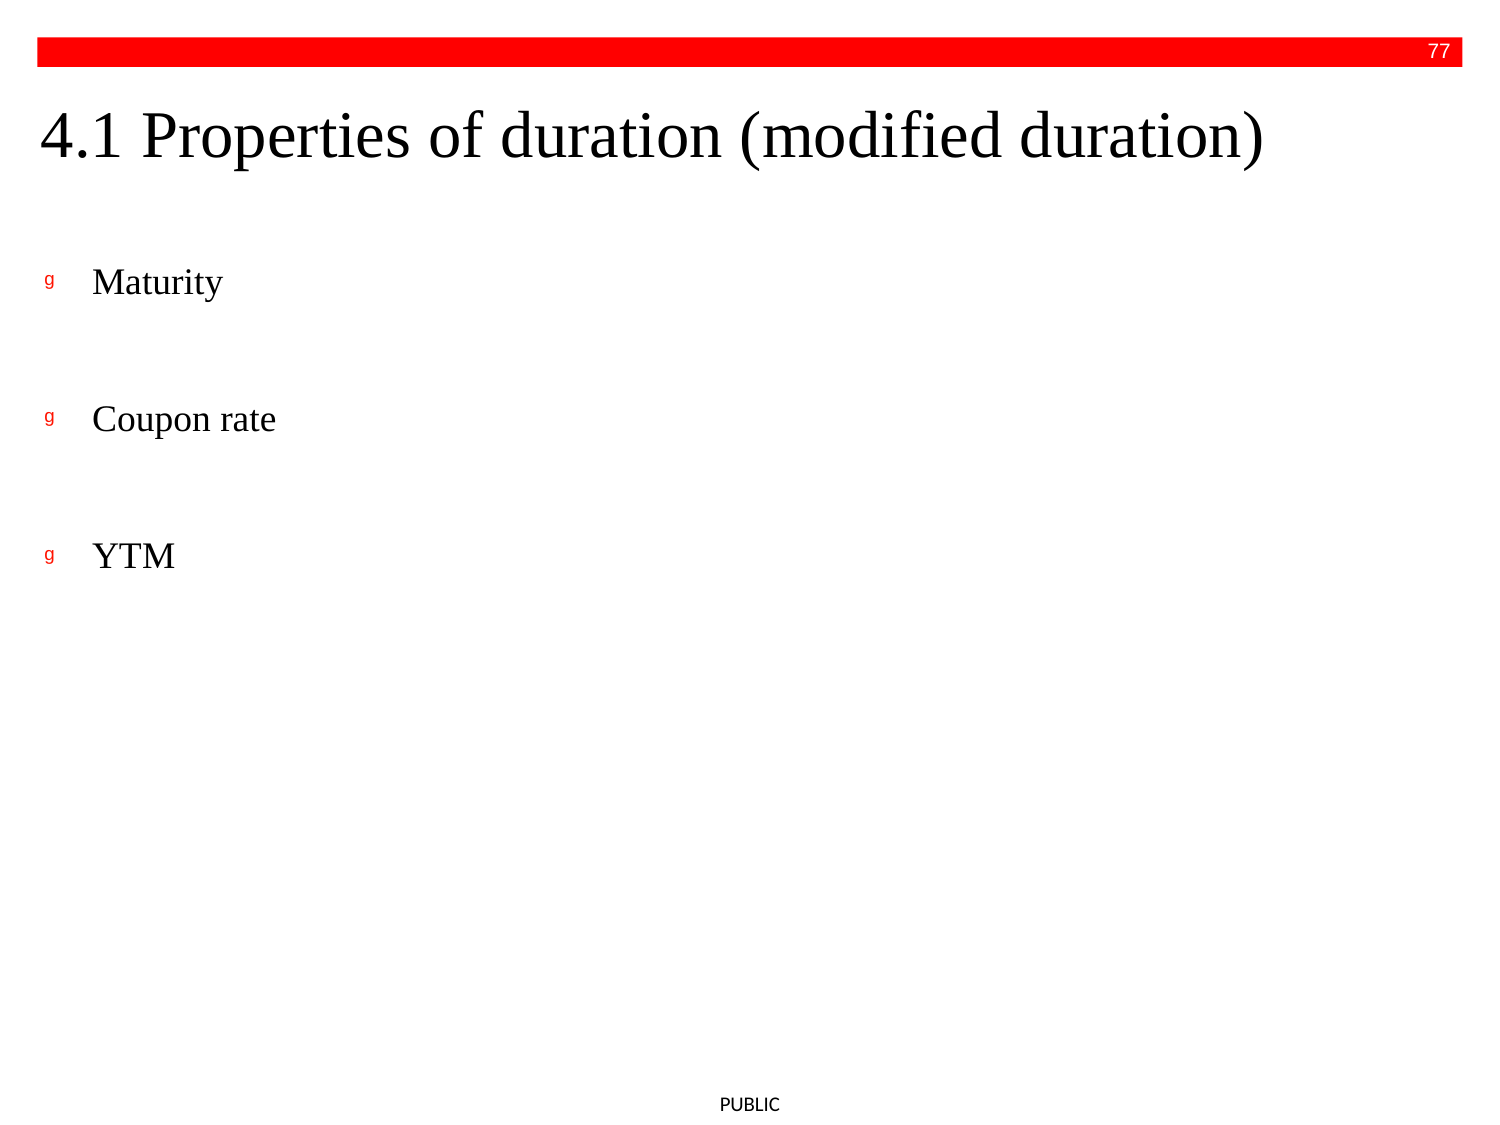

4.1 Properties of duration (modified duration)
Maturity

Coupon rate

YTM